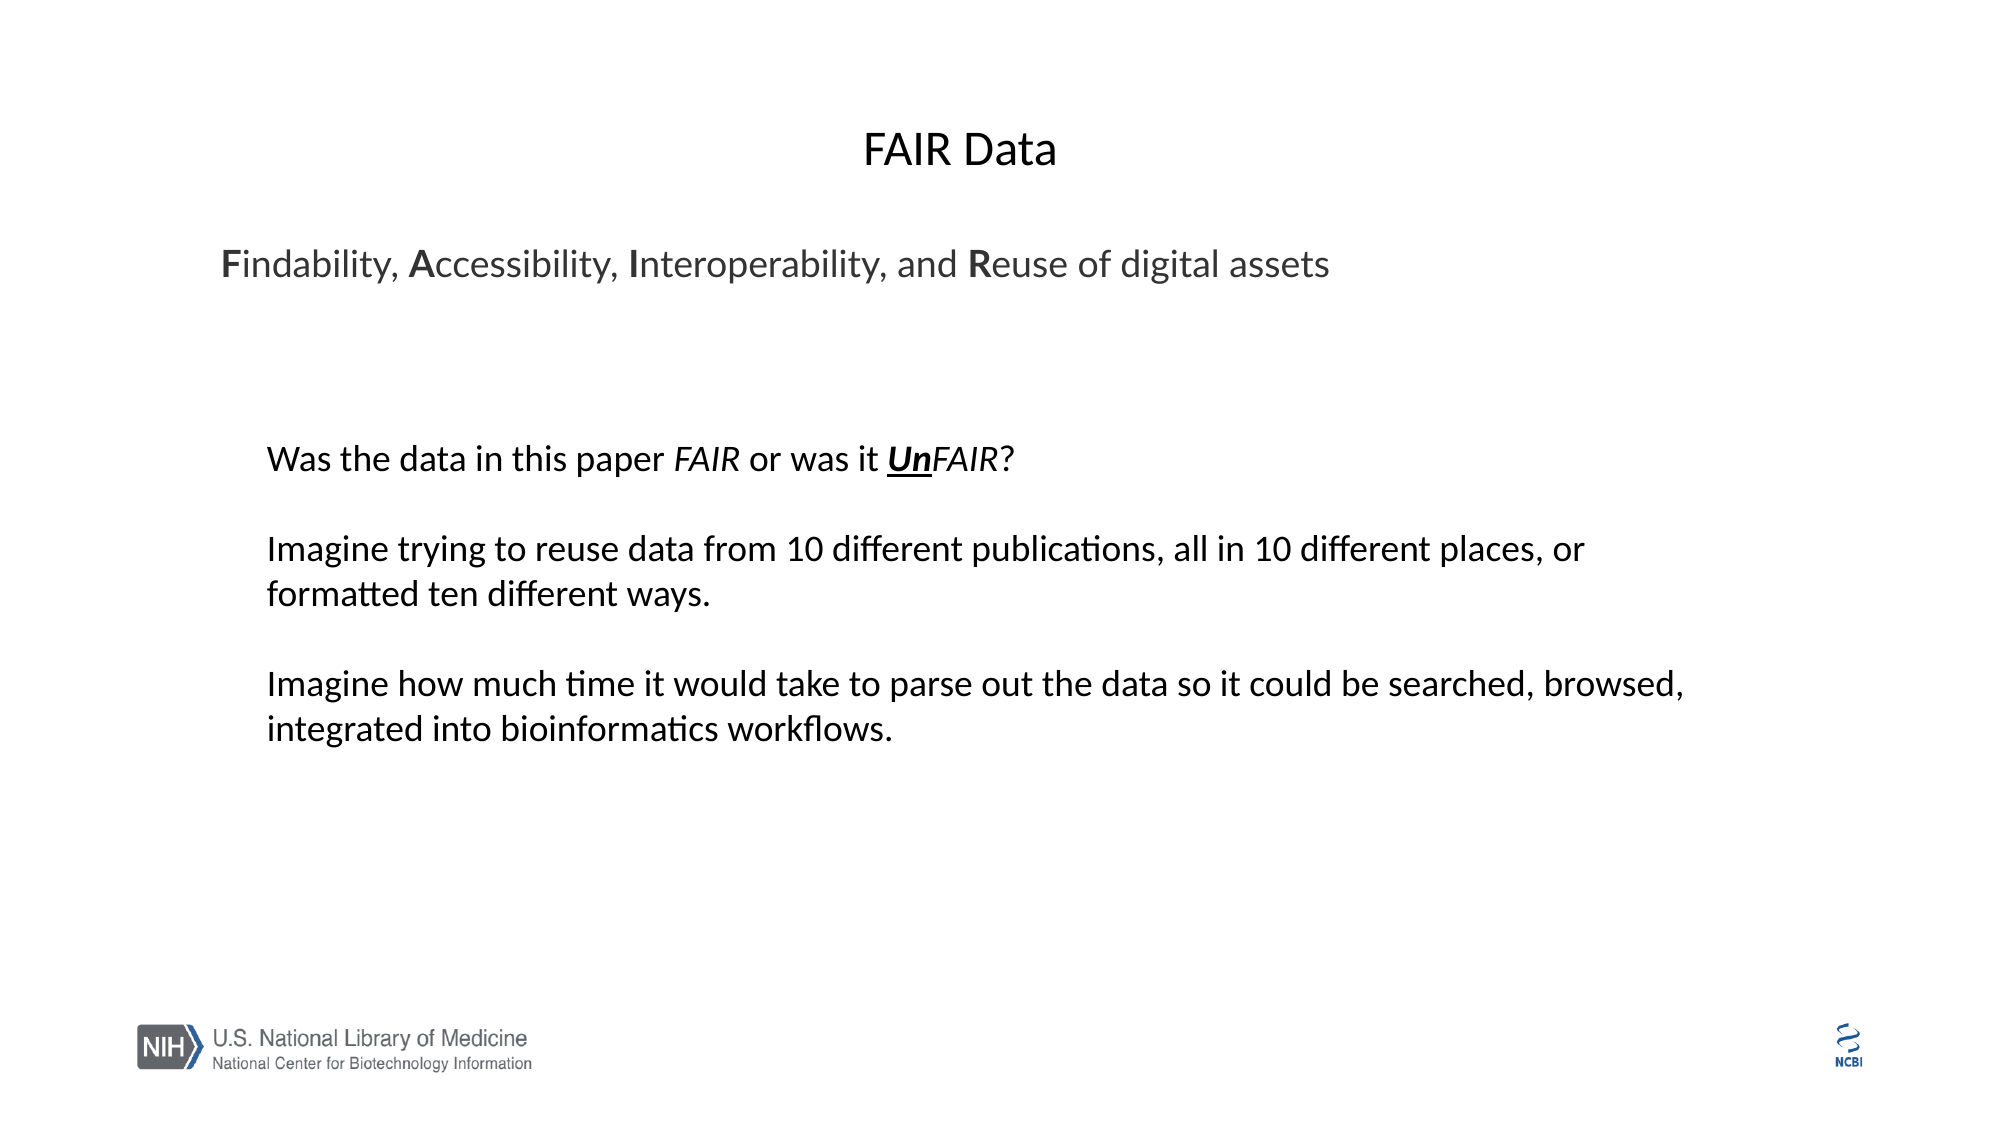

FAIR Data
Findability, Accessibility, Interoperability, and Reuse of digital assets
Was the data in this paper FAIR or was it UnFAIR?

Imagine trying to reuse data from 10 different publications, all in 10 different places, or
formatted ten different ways.

Imagine how much time it would take to parse out the data so it could be searched, browsed,
integrated into bioinformatics workflows.